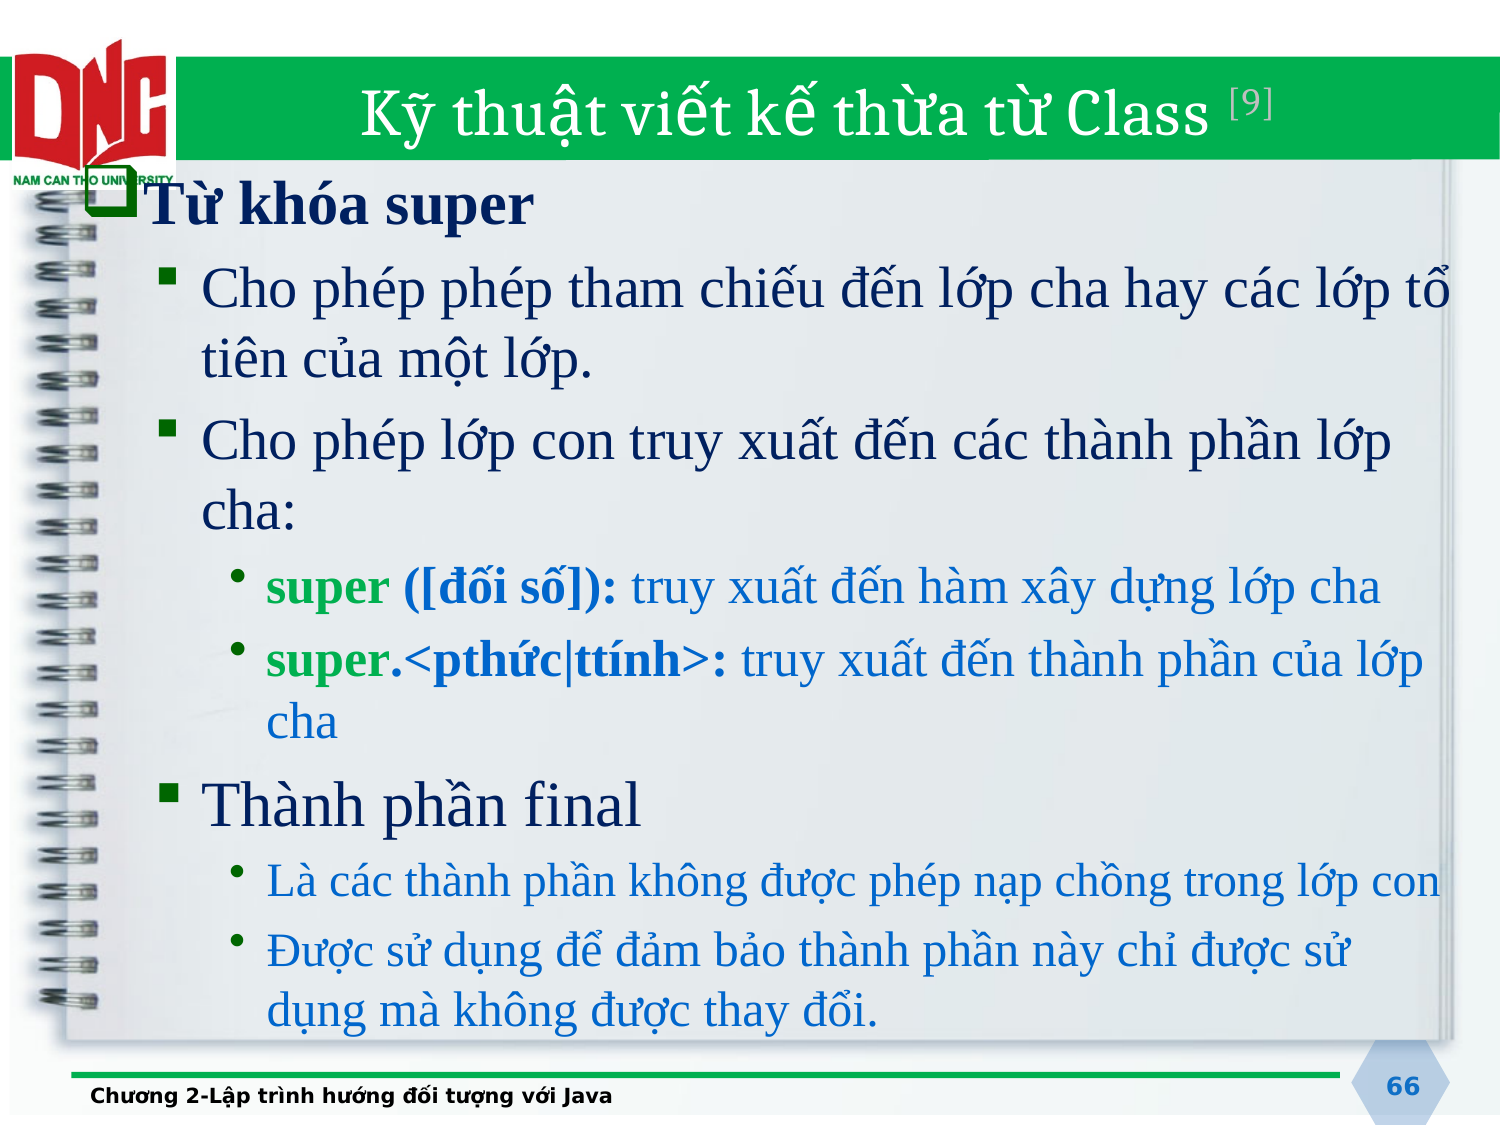

# Kỹ thuật viết kế thừa từ Class [9]
Từ khóa super
Cho phép phép tham chiếu đến lớp cha hay các lớp tổ tiên của một lớp.
Cho phép lớp con truy xuất đến các thành phần lớp cha:
super ([đối số]): truy xuất đến hàm xây dựng lớp cha
super.<pthức|ttính>: truy xuất đến thành phần của lớp cha
Thành phần final
Là các thành phần không được phép nạp chồng trong lớp con
Được sử dụng để đảm bảo thành phần này chỉ được sử dụng mà không được thay đổi.

66
Chương 2-Lập trình hướng đối tượng với Java